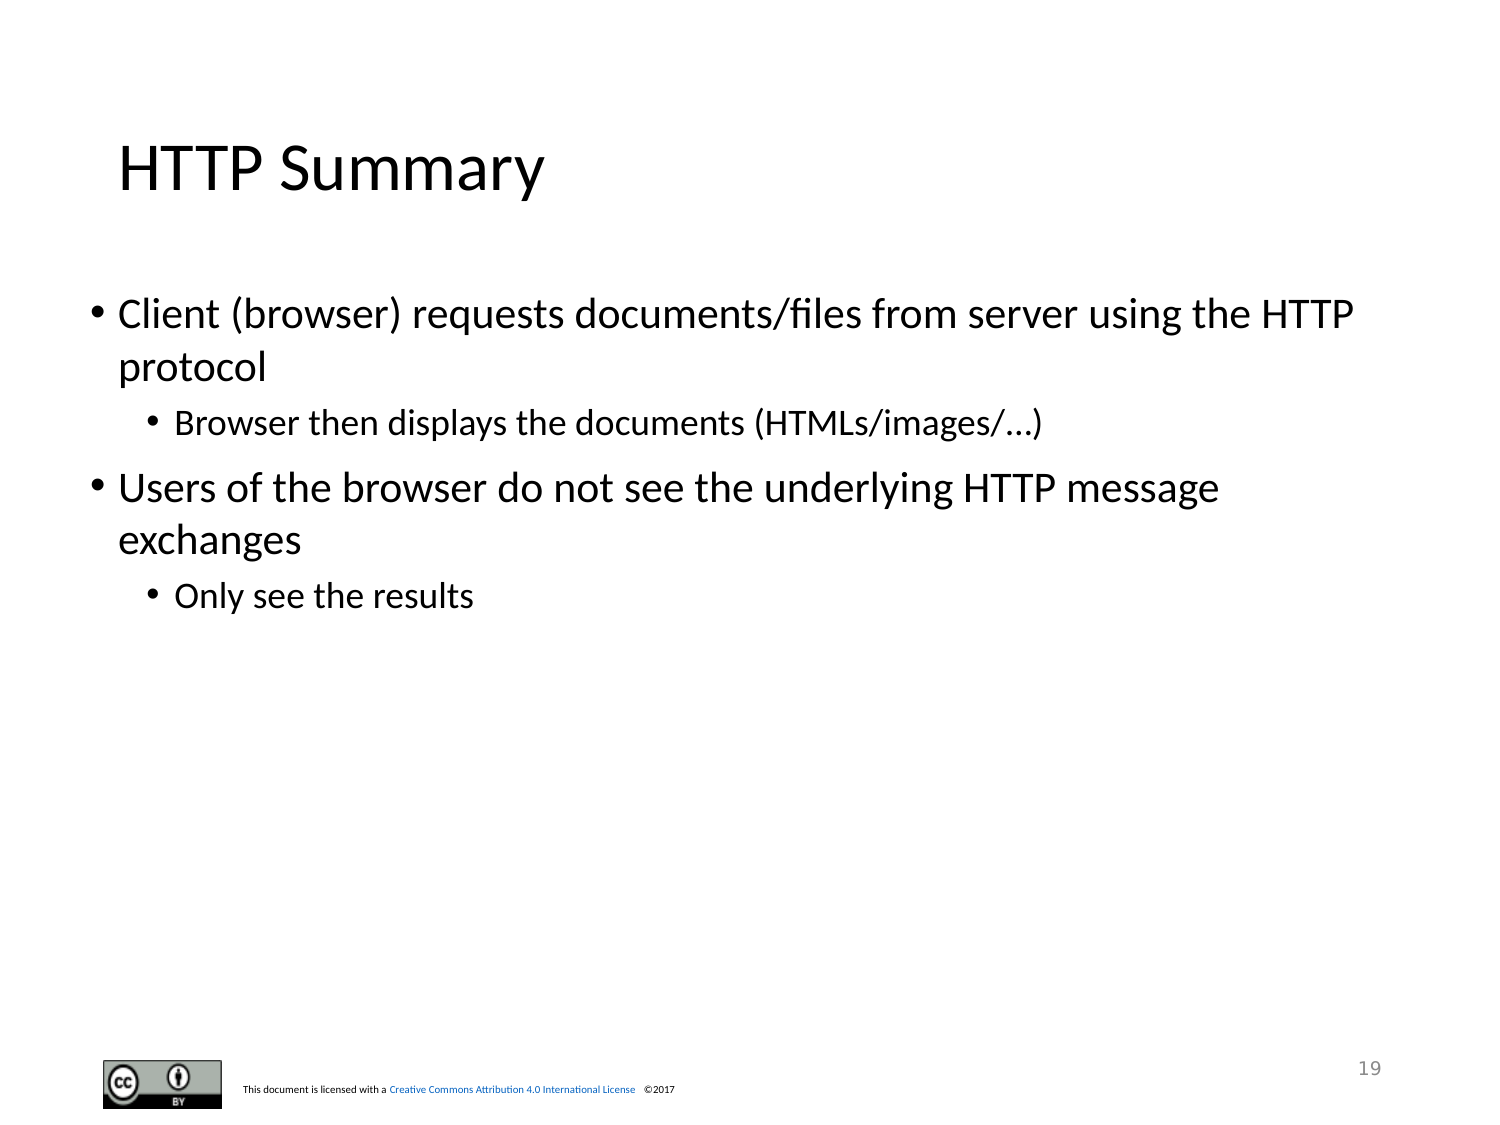

# HTTP Summary
Client (browser) requests documents/files from server using the HTTP protocol
Browser then displays the documents (HTMLs/images/…)
Users of the browser do not see the underlying HTTP message exchanges
Only see the results
19